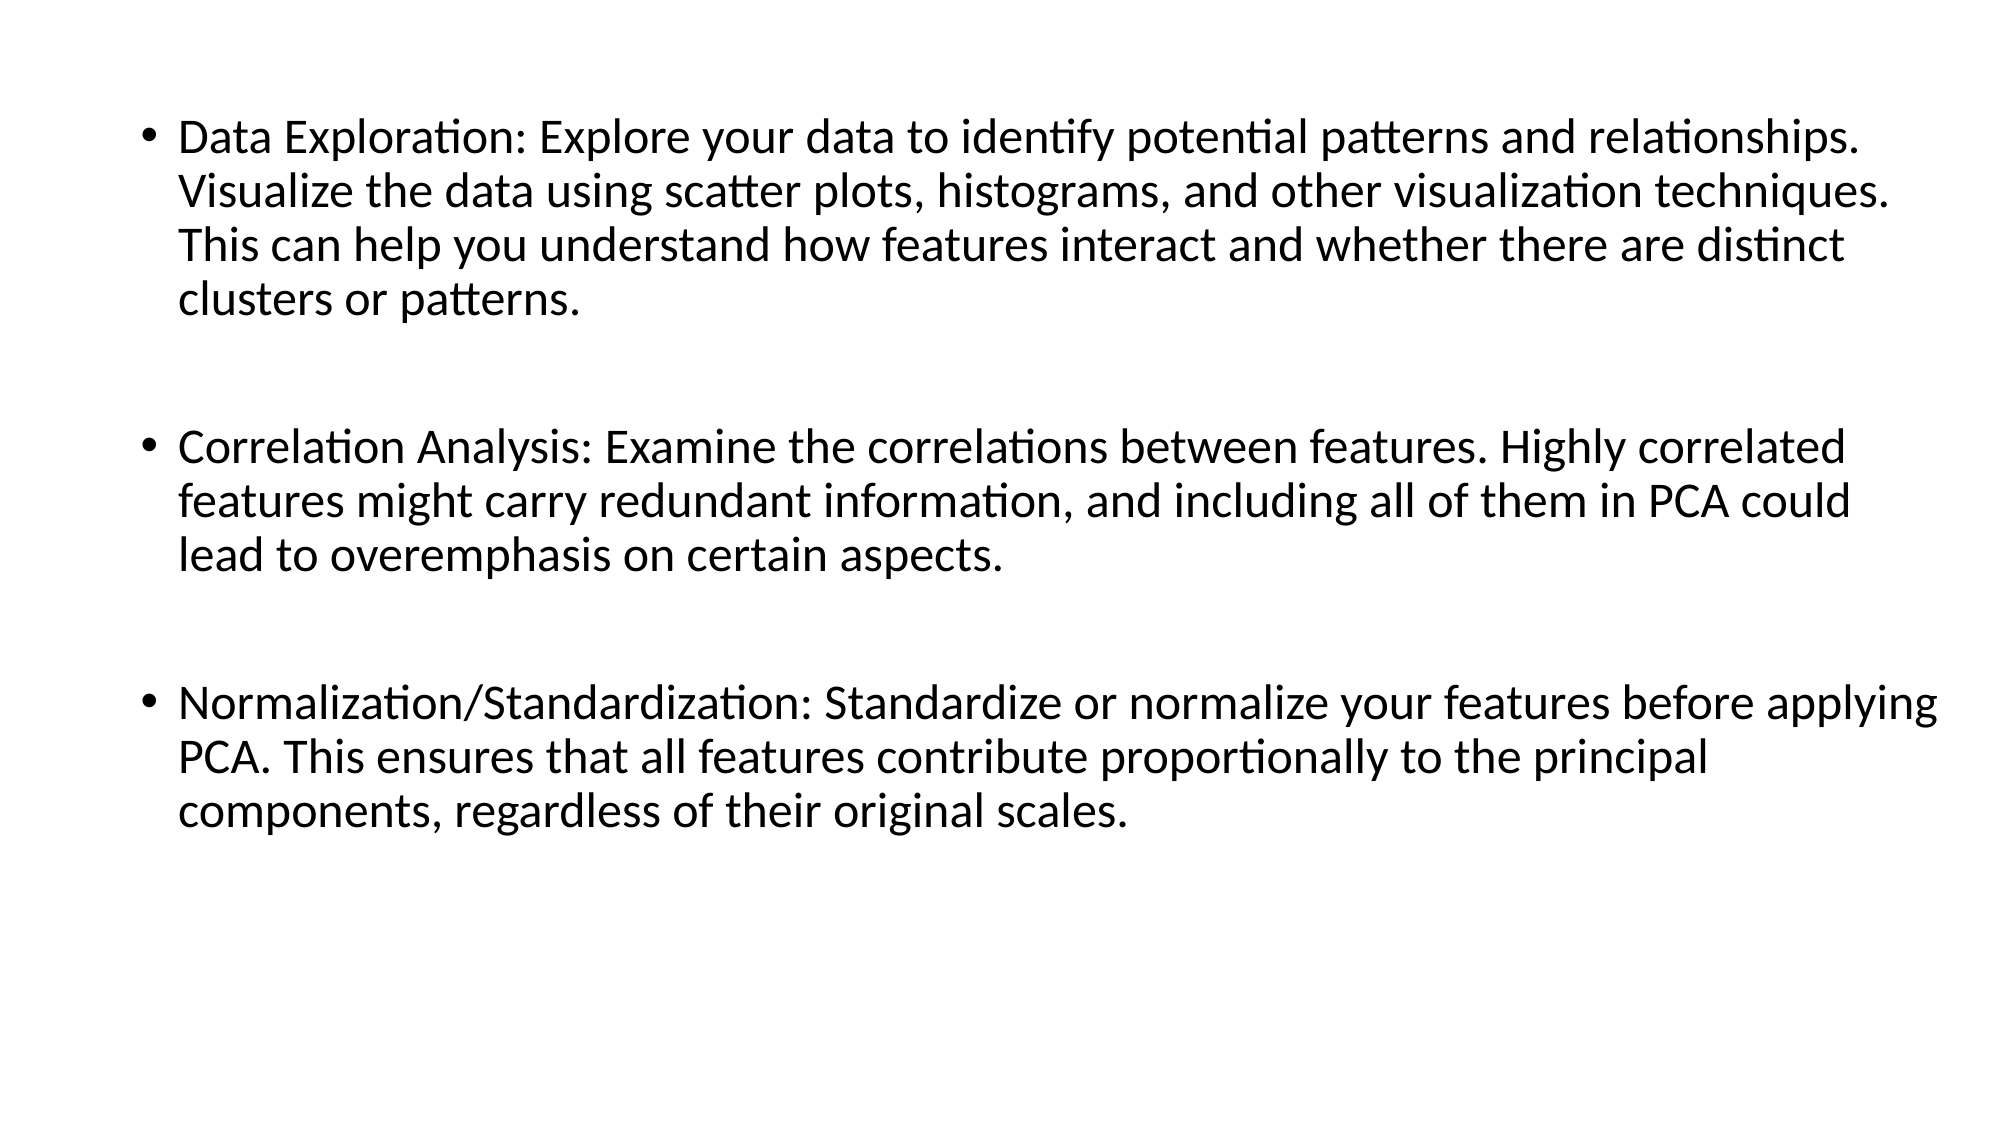

Data Exploration: Explore your data to identify potential patterns and relationships. Visualize the data using scatter plots, histograms, and other visualization techniques. This can help you understand how features interact and whether there are distinct clusters or patterns.

Correlation Analysis: Examine the correlations between features. Highly correlated features might carry redundant information, and including all of them in PCA could lead to overemphasis on certain aspects.

Normalization/Standardization: Standardize or normalize your features before applying PCA. This ensures that all features contribute proportionally to the principal components, regardless of their original scales.